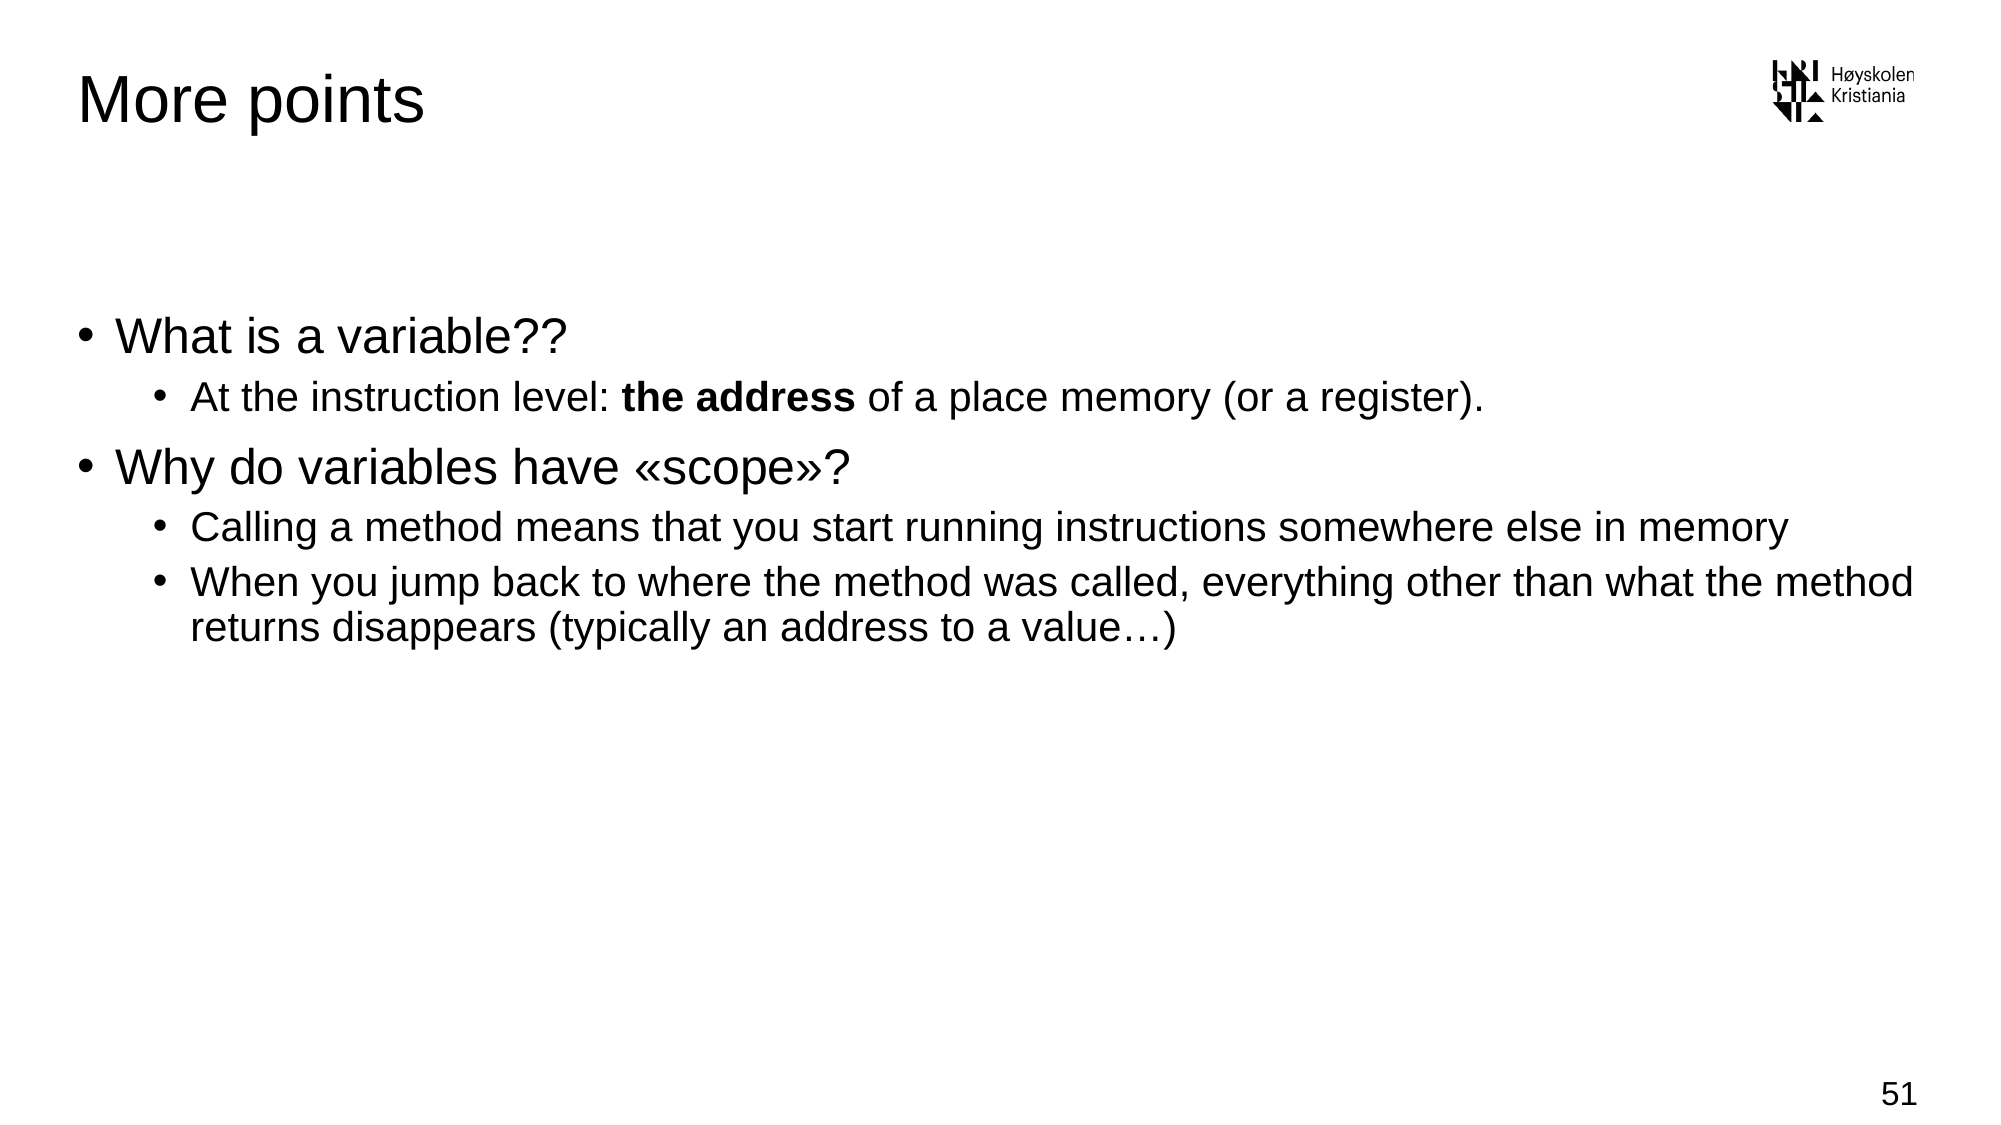

# More points
What is a variable??
At the instruction level: the address of a place memory (or a register).
Why do variables have «scope»?
Calling a method means that you start running instructions somewhere else in memory
When you jump back to where the method was called, everything other than what the method returns disappears (typically an address to a value…)